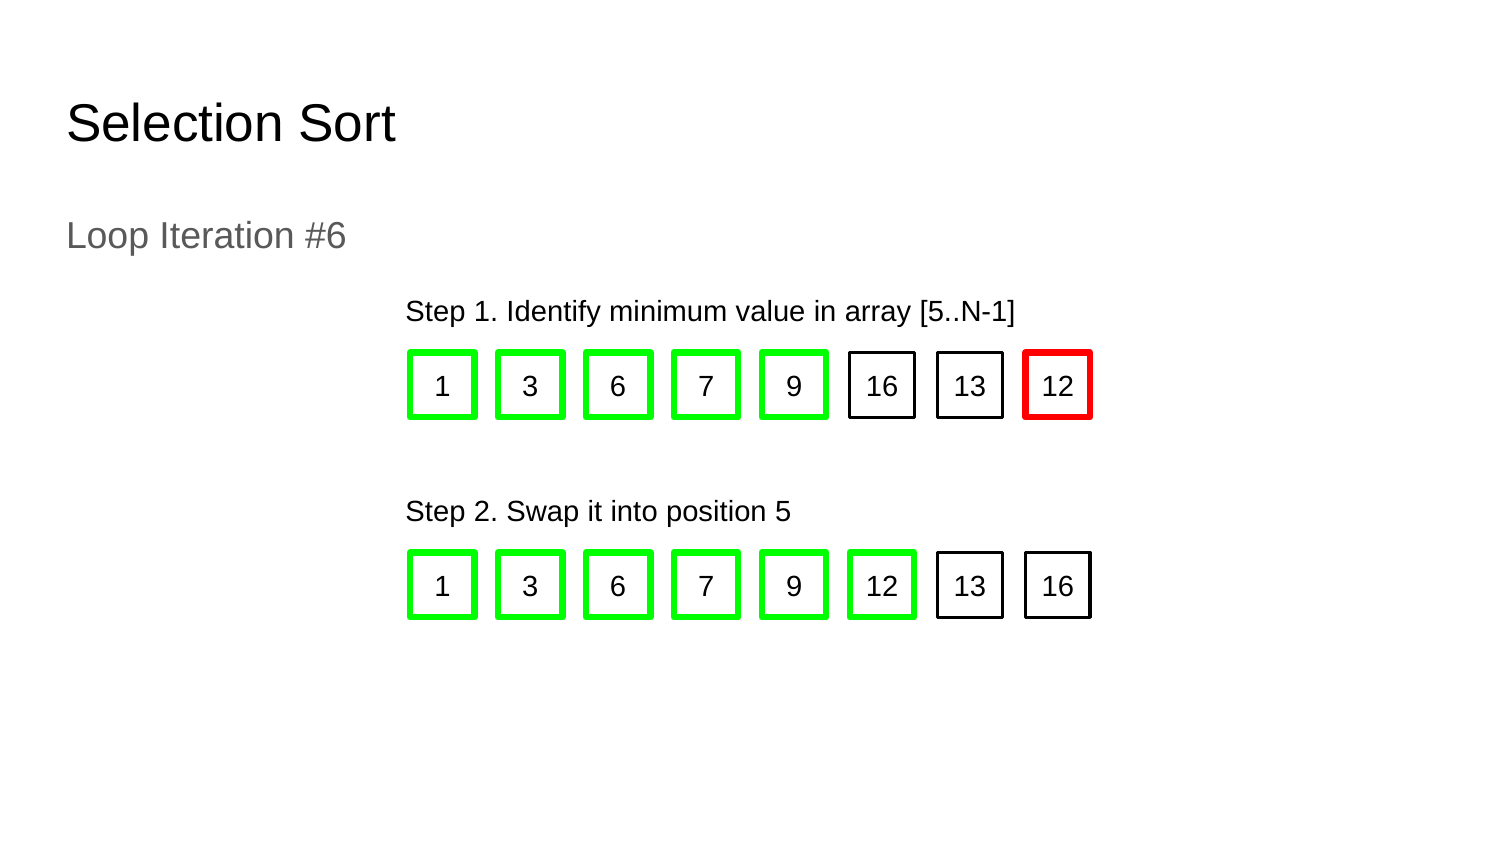

# Selection Sort
Loop Iteration #6
Step 1. Identify minimum value in array [5..N-1]
1
3
6
7
9
16
13
12
Step 2. Swap it into position 5
1
3
6
7
9
12
13
16